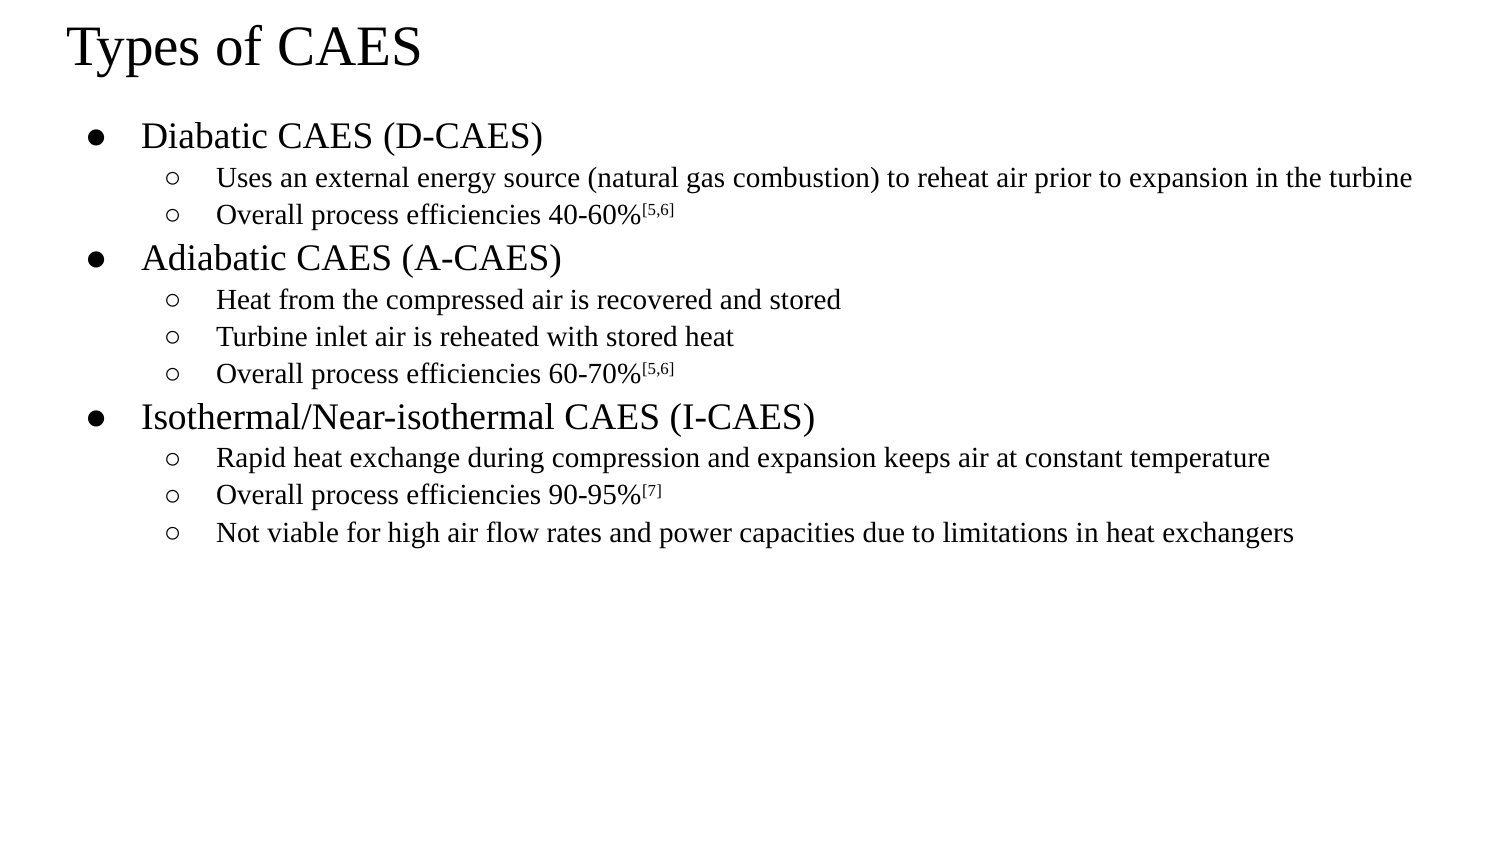

# Types of CAES
Diabatic CAES (D-CAES)
Uses an external energy source (natural gas combustion) to reheat air prior to expansion in the turbine
Overall process efficiencies 40-60%[5,6]
Adiabatic CAES (A-CAES)
Heat from the compressed air is recovered and stored
Turbine inlet air is reheated with stored heat
Overall process efficiencies 60-70%[5,6]
Isothermal/Near-isothermal CAES (I-CAES)
Rapid heat exchange during compression and expansion keeps air at constant temperature
Overall process efficiencies 90-95%[7]
Not viable for high air flow rates and power capacities due to limitations in heat exchangers